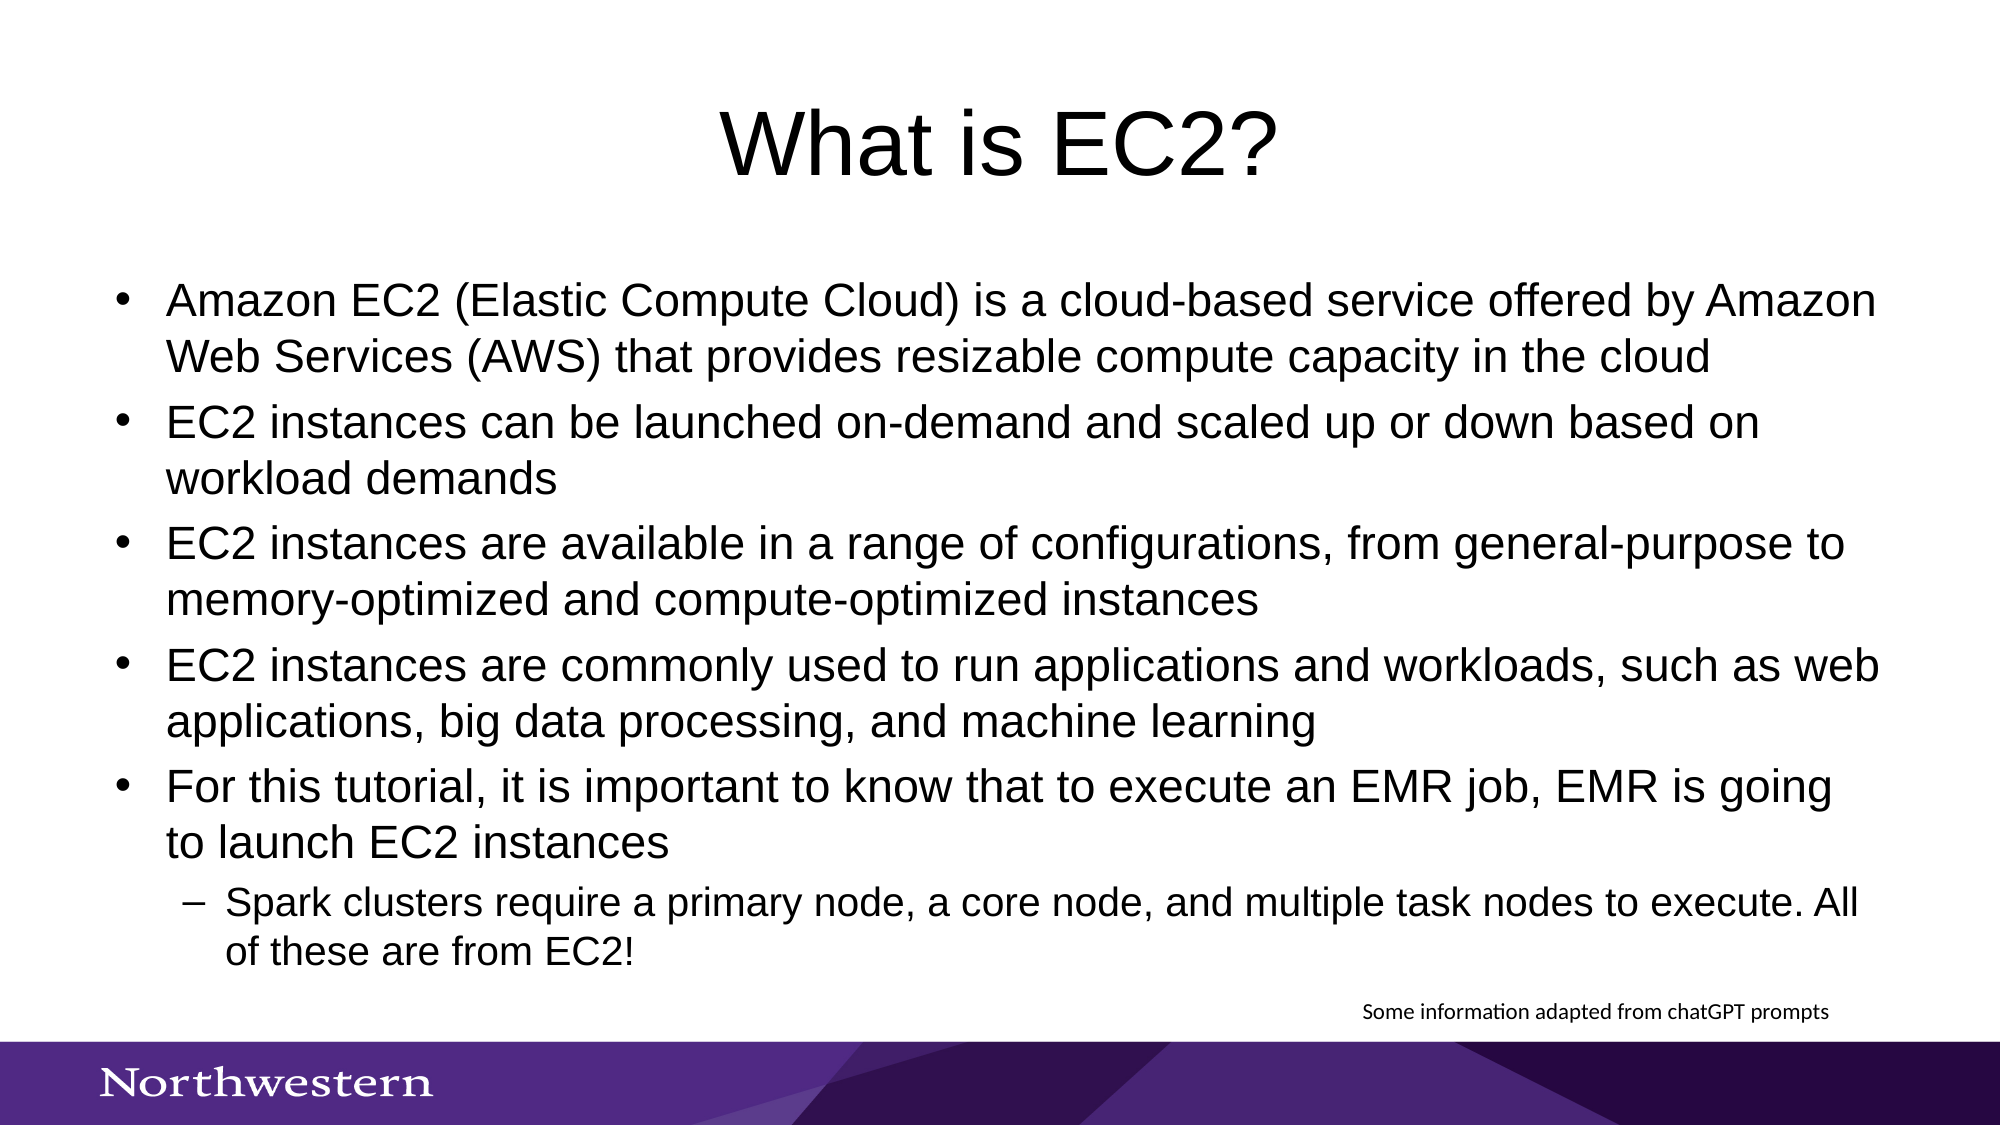

# What is EC2?
Amazon EC2 (Elastic Compute Cloud) is a cloud-based service offered by Amazon Web Services (AWS) that provides resizable compute capacity in the cloud
EC2 instances can be launched on-demand and scaled up or down based on workload demands
EC2 instances are available in a range of configurations, from general-purpose to memory-optimized and compute-optimized instances
EC2 instances are commonly used to run applications and workloads, such as web applications, big data processing, and machine learning
For this tutorial, it is important to know that to execute an EMR job, EMR is going to launch EC2 instances
Spark clusters require a primary node, a core node, and multiple task nodes to execute. All of these are from EC2!
Some information adapted from chatGPT prompts